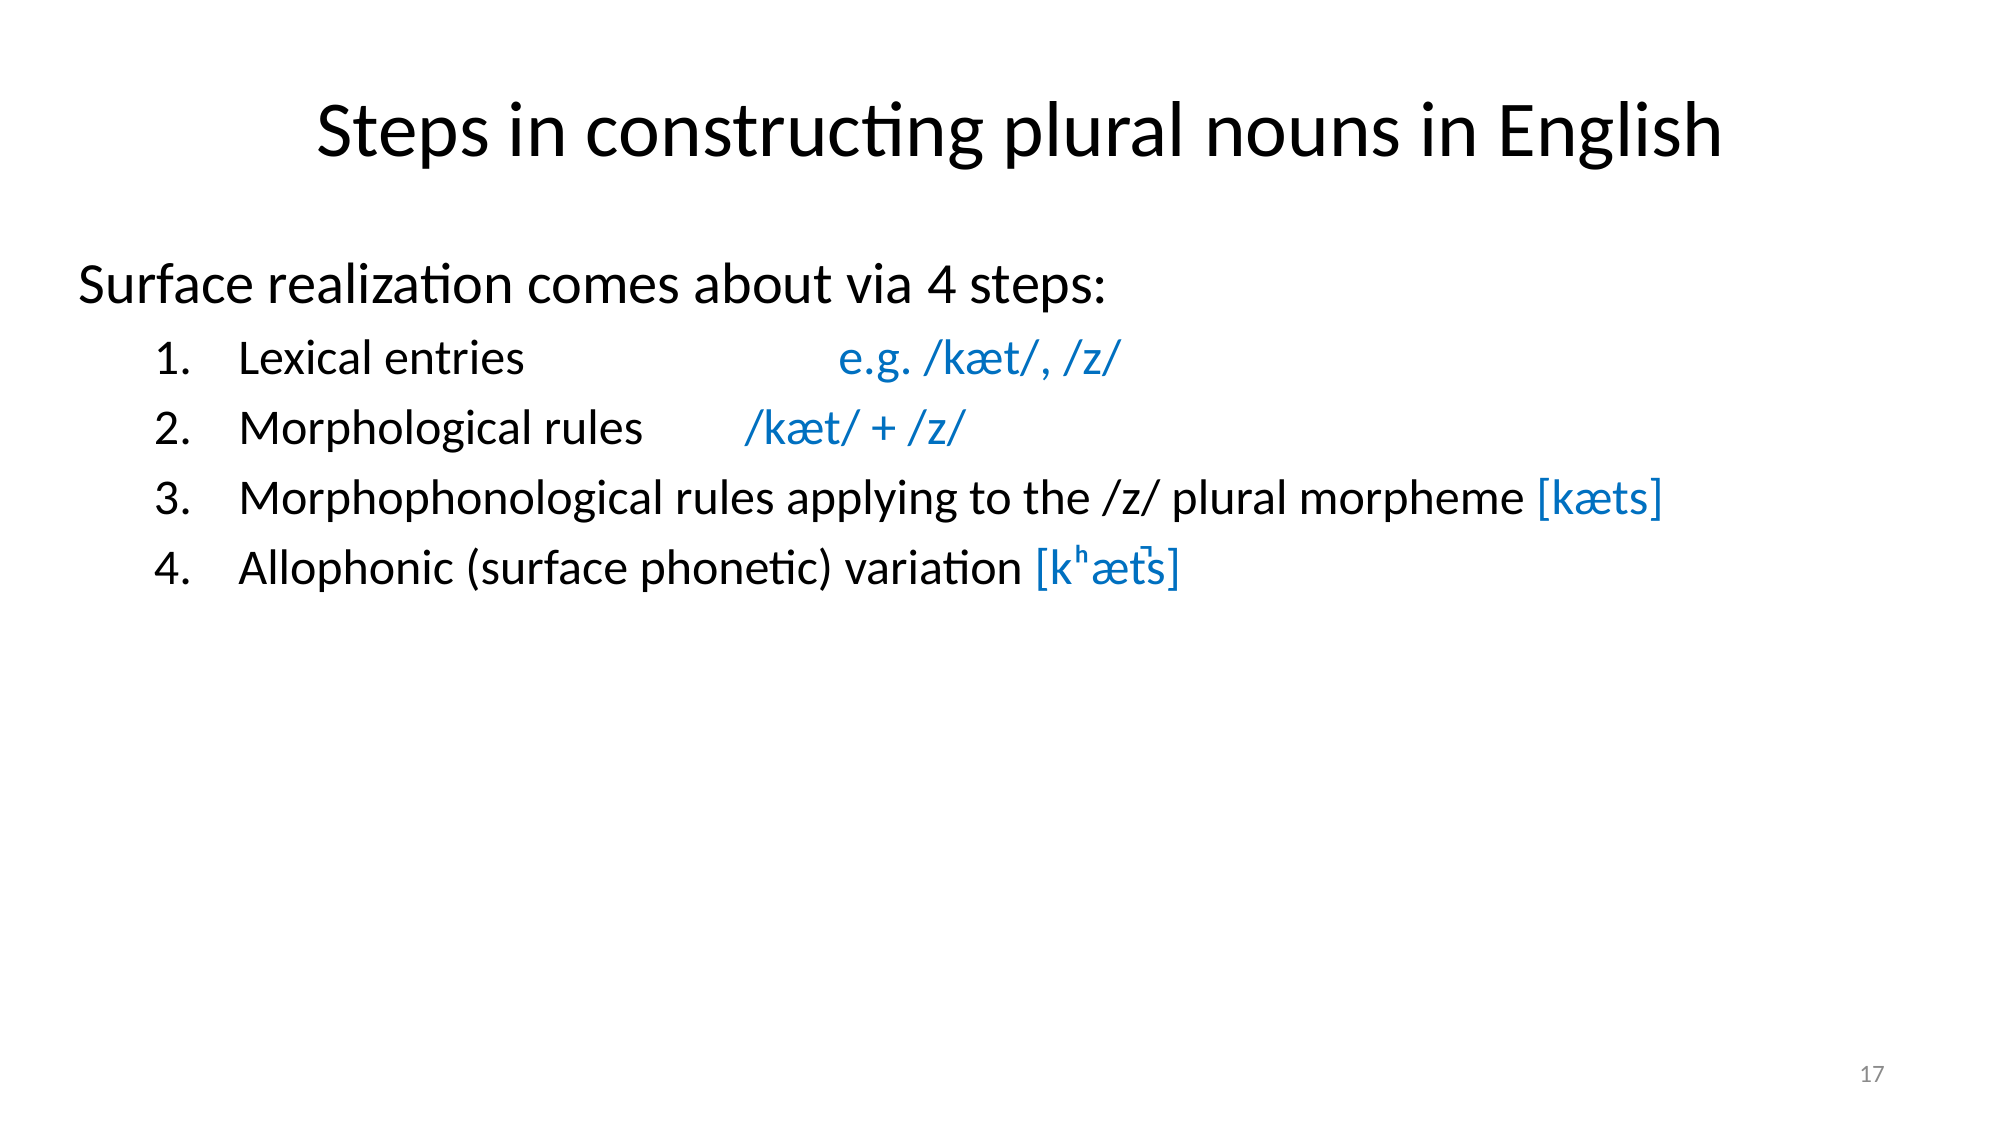

# Steps in constructing plural nouns in English
Surface realization comes about via 4 steps:
Lexical entries 			e.g. /kæt/, /z/
Morphological rules	     /kæt/ + /z/
Morphophonological rules applying to the /z/ plural morpheme [kæts]
Allophonic (surface phonetic) variation [kʰæt̚s]

17